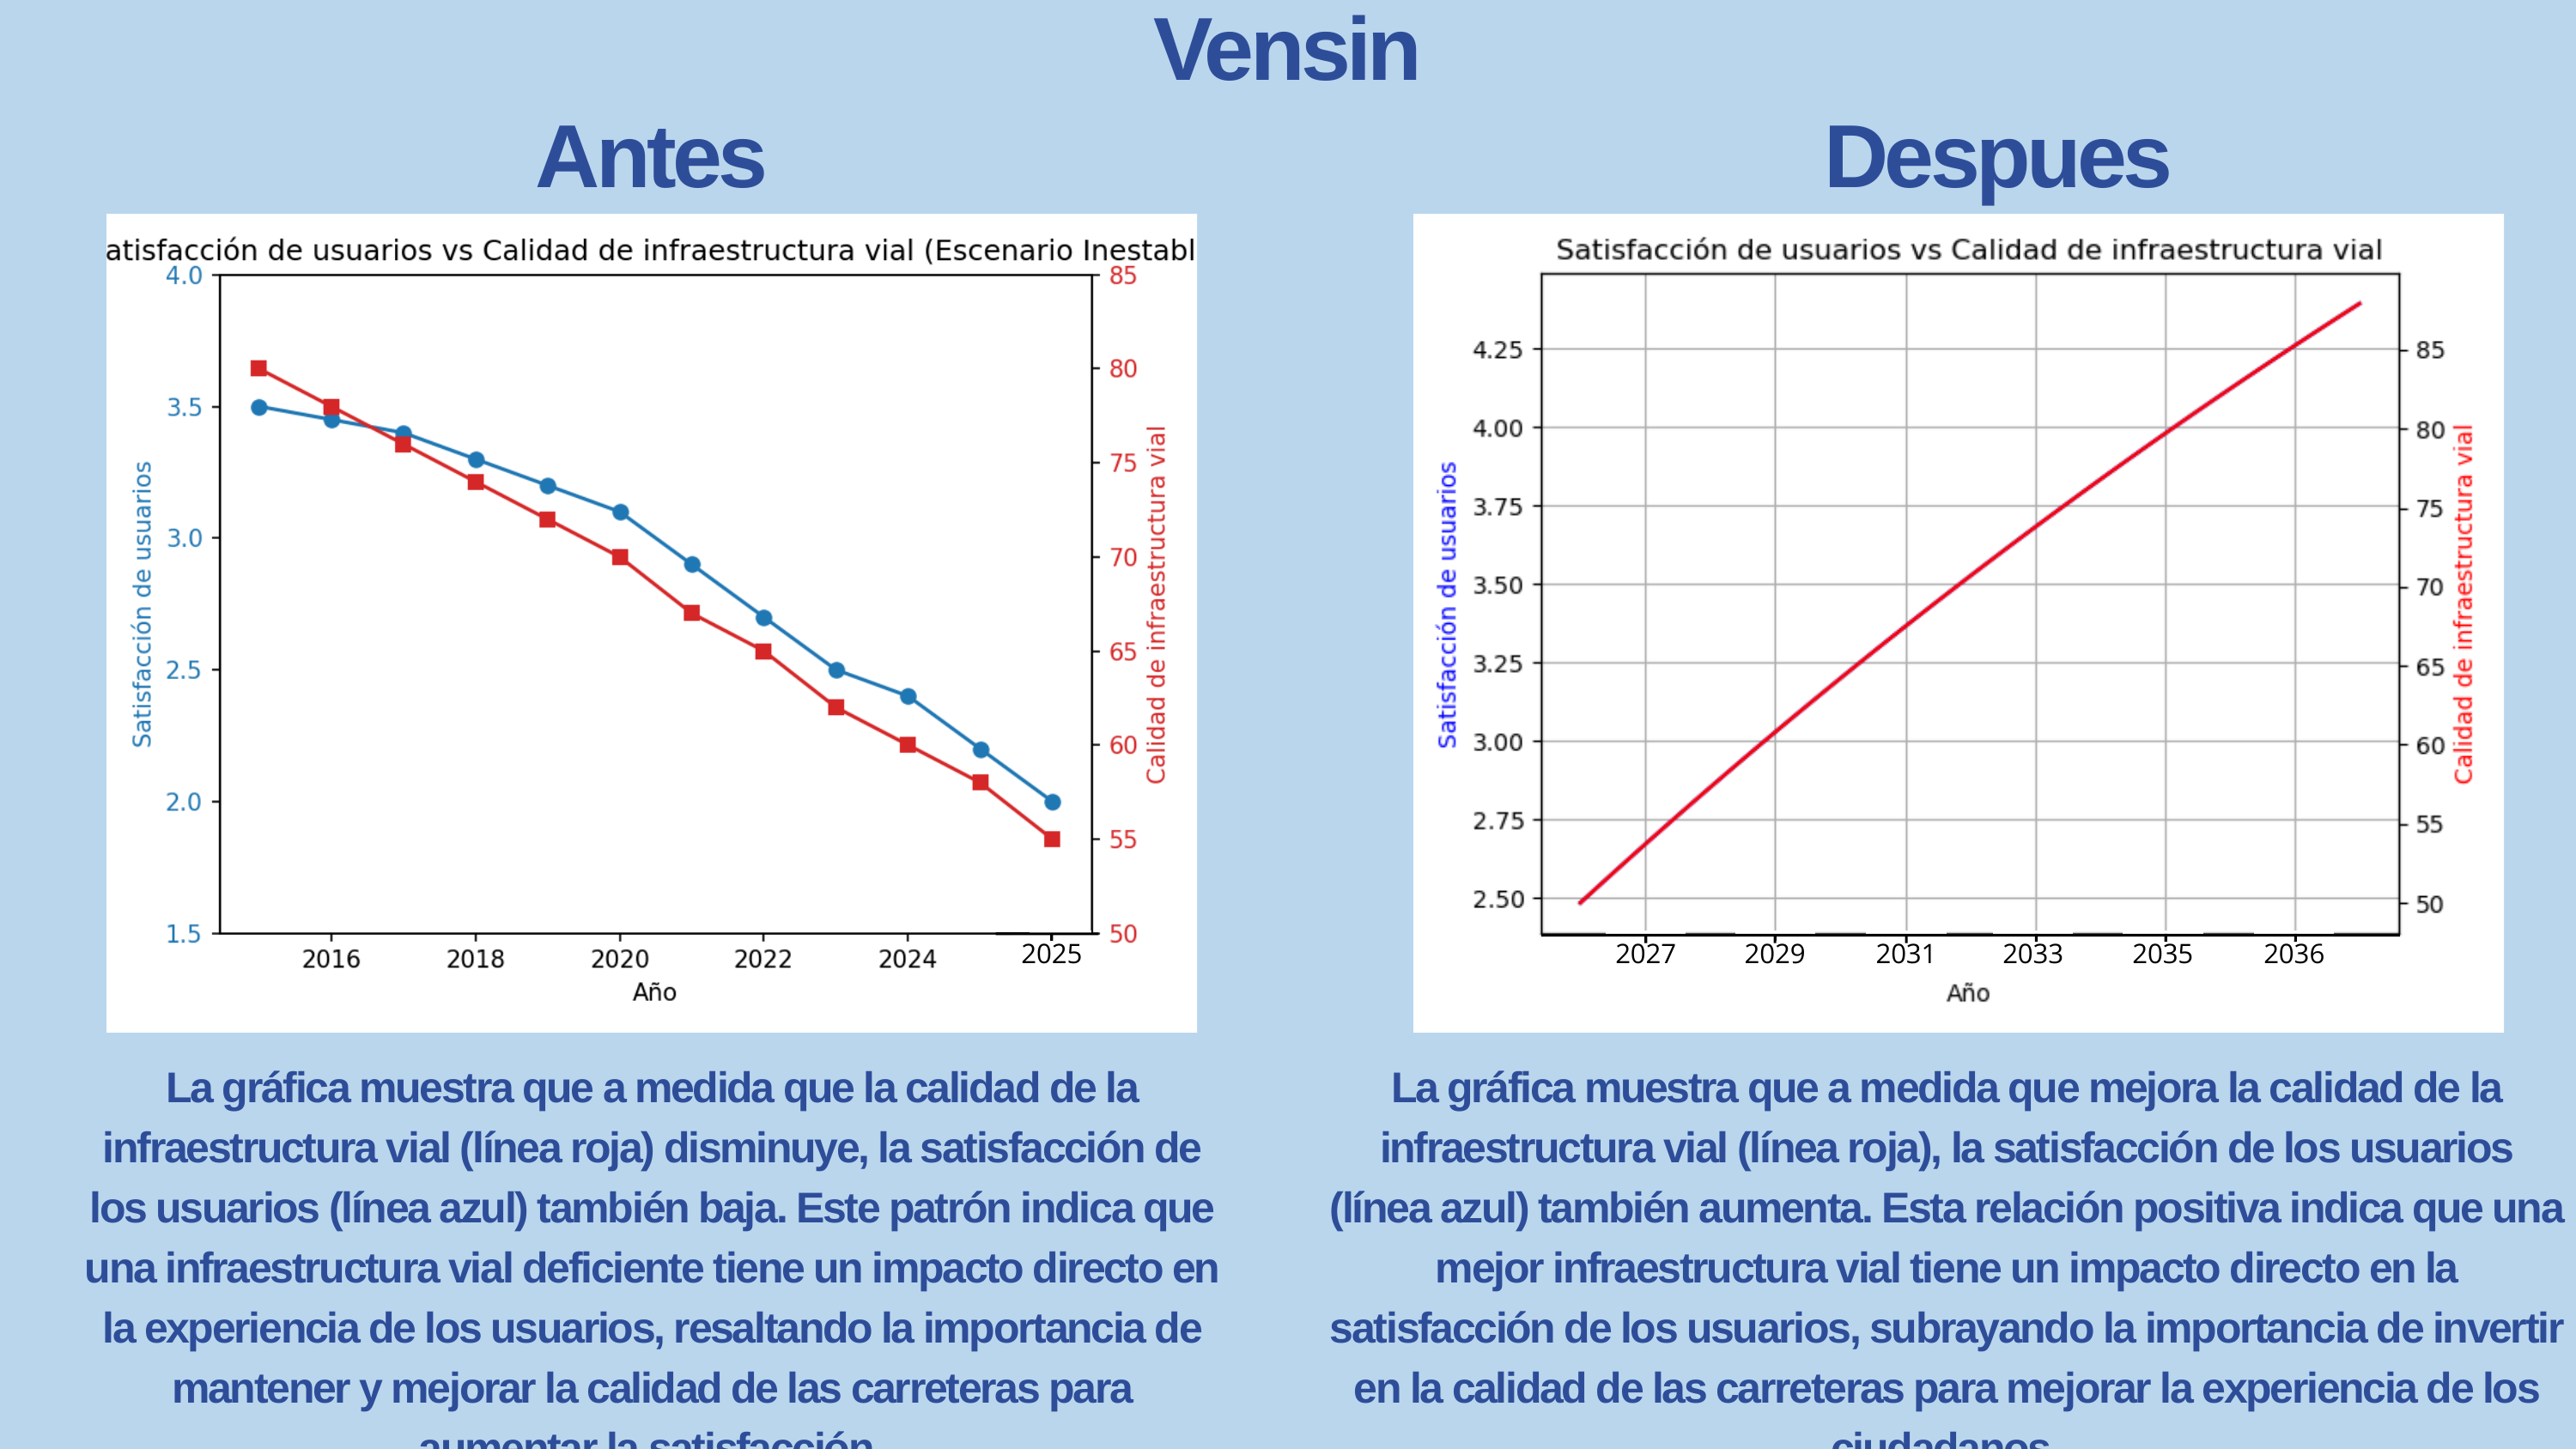

Vensin
Antes
Despues

2025

2027

2029

2031

2033

2035

2036

La gráfica muestra que a medida que la calidad de la infraestructura vial (línea roja) disminuye, la satisfacción de los usuarios (línea azul) también baja. Este patrón indica que una infraestructura vial deficiente tiene un impacto directo en la experiencia de los usuarios, resaltando la importancia de mantener y mejorar la calidad de las carreteras para aumentar la satisfacción.
La gráfica muestra que a medida que mejora la calidad de la infraestructura vial (línea roja), la satisfacción de los usuarios (línea azul) también aumenta. Esta relación positiva indica que una mejor infraestructura vial tiene un impacto directo en la satisfacción de los usuarios, subrayando la importancia de invertir en la calidad de las carreteras para mejorar la experiencia de los ciudadanos.